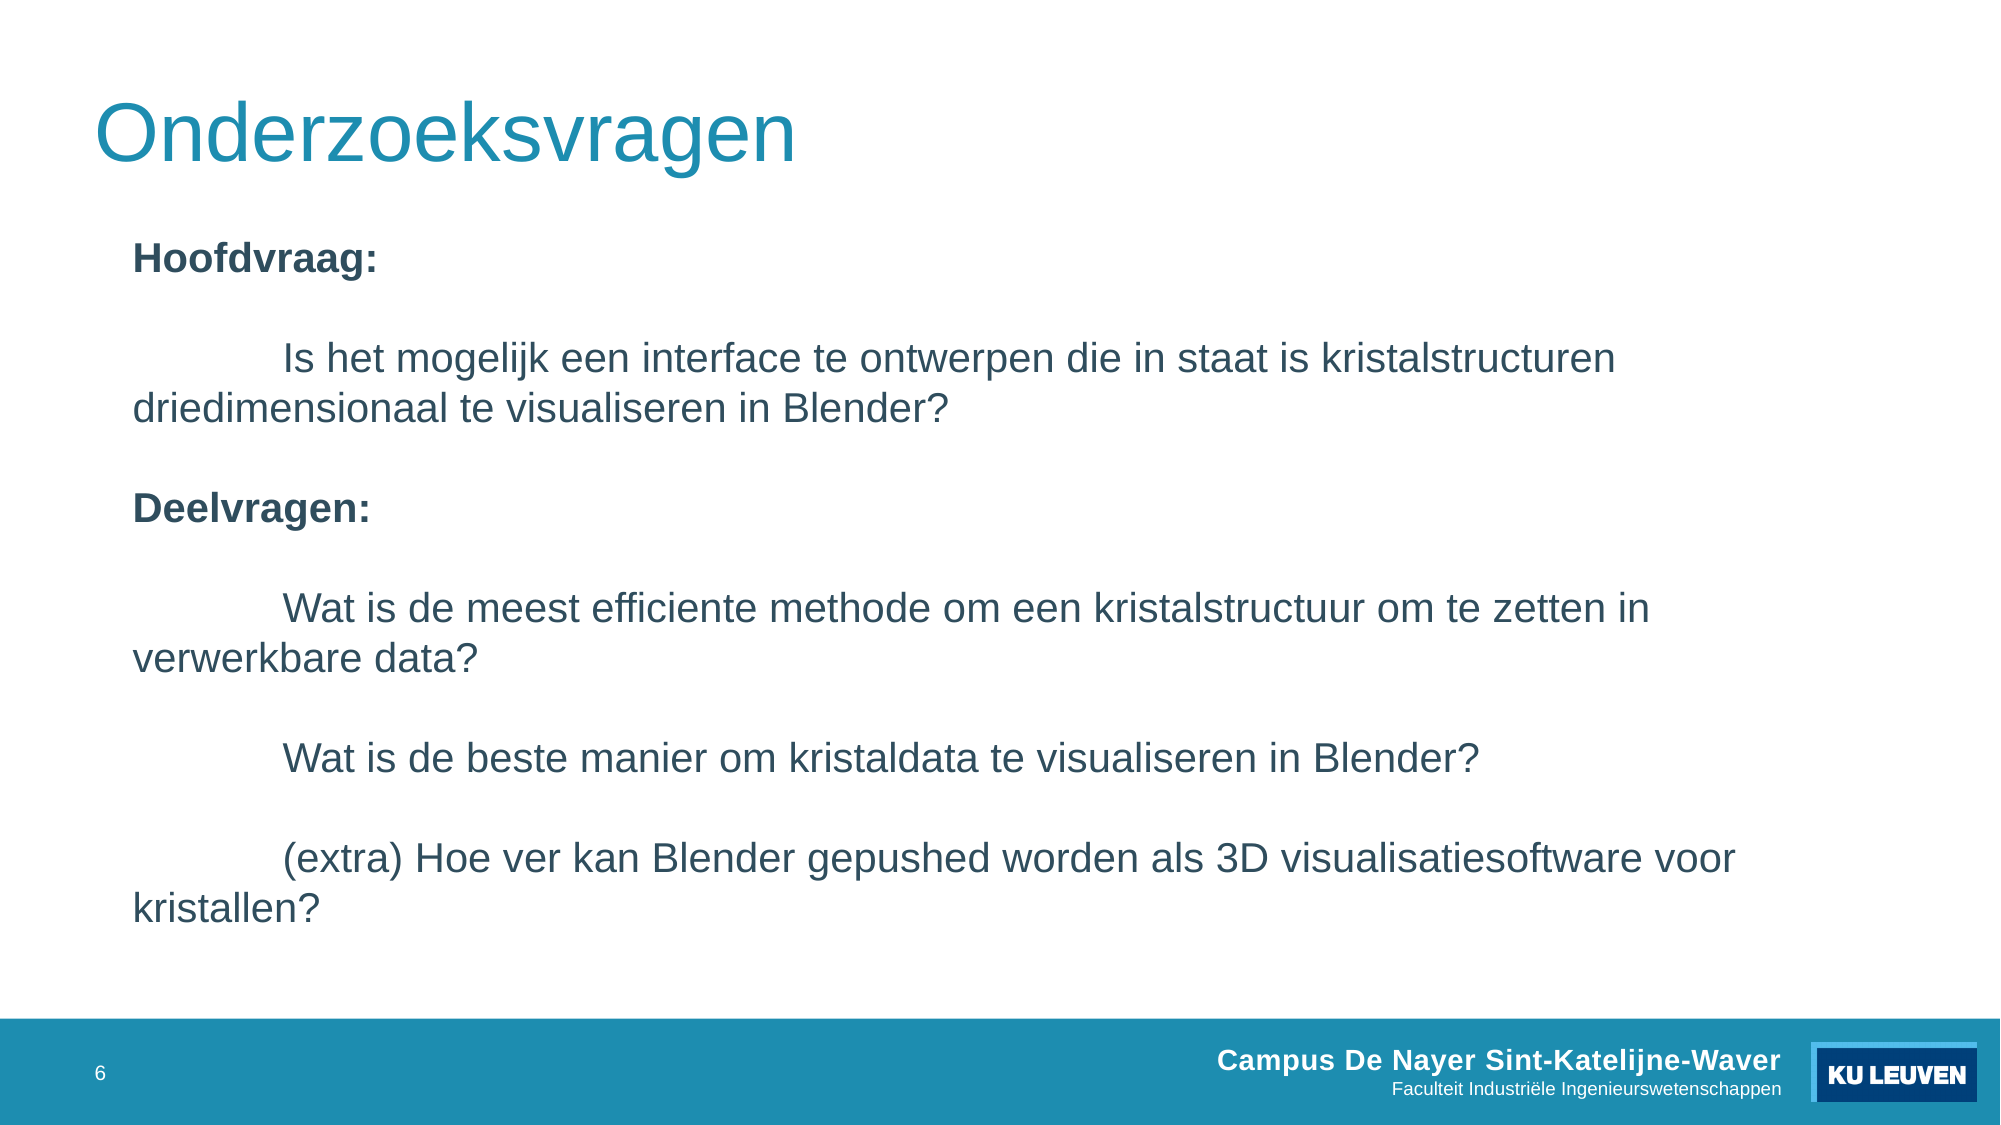

# Onderzoeksvragen
Hoofdvraag:
	Is het mogelijk een interface te ontwerpen die in staat is kristalstructuren 	driedimensionaal te visualiseren in Blender?
Deelvragen:
	Wat is de meest efficiente methode om een kristalstructuur om te zetten in 	verwerkbare data?
	Wat is de beste manier om kristaldata te visualiseren in Blender?
	(extra) Hoe ver kan Blender gepushed worden als 3D visualisatiesoftware voor 	kristallen?
6